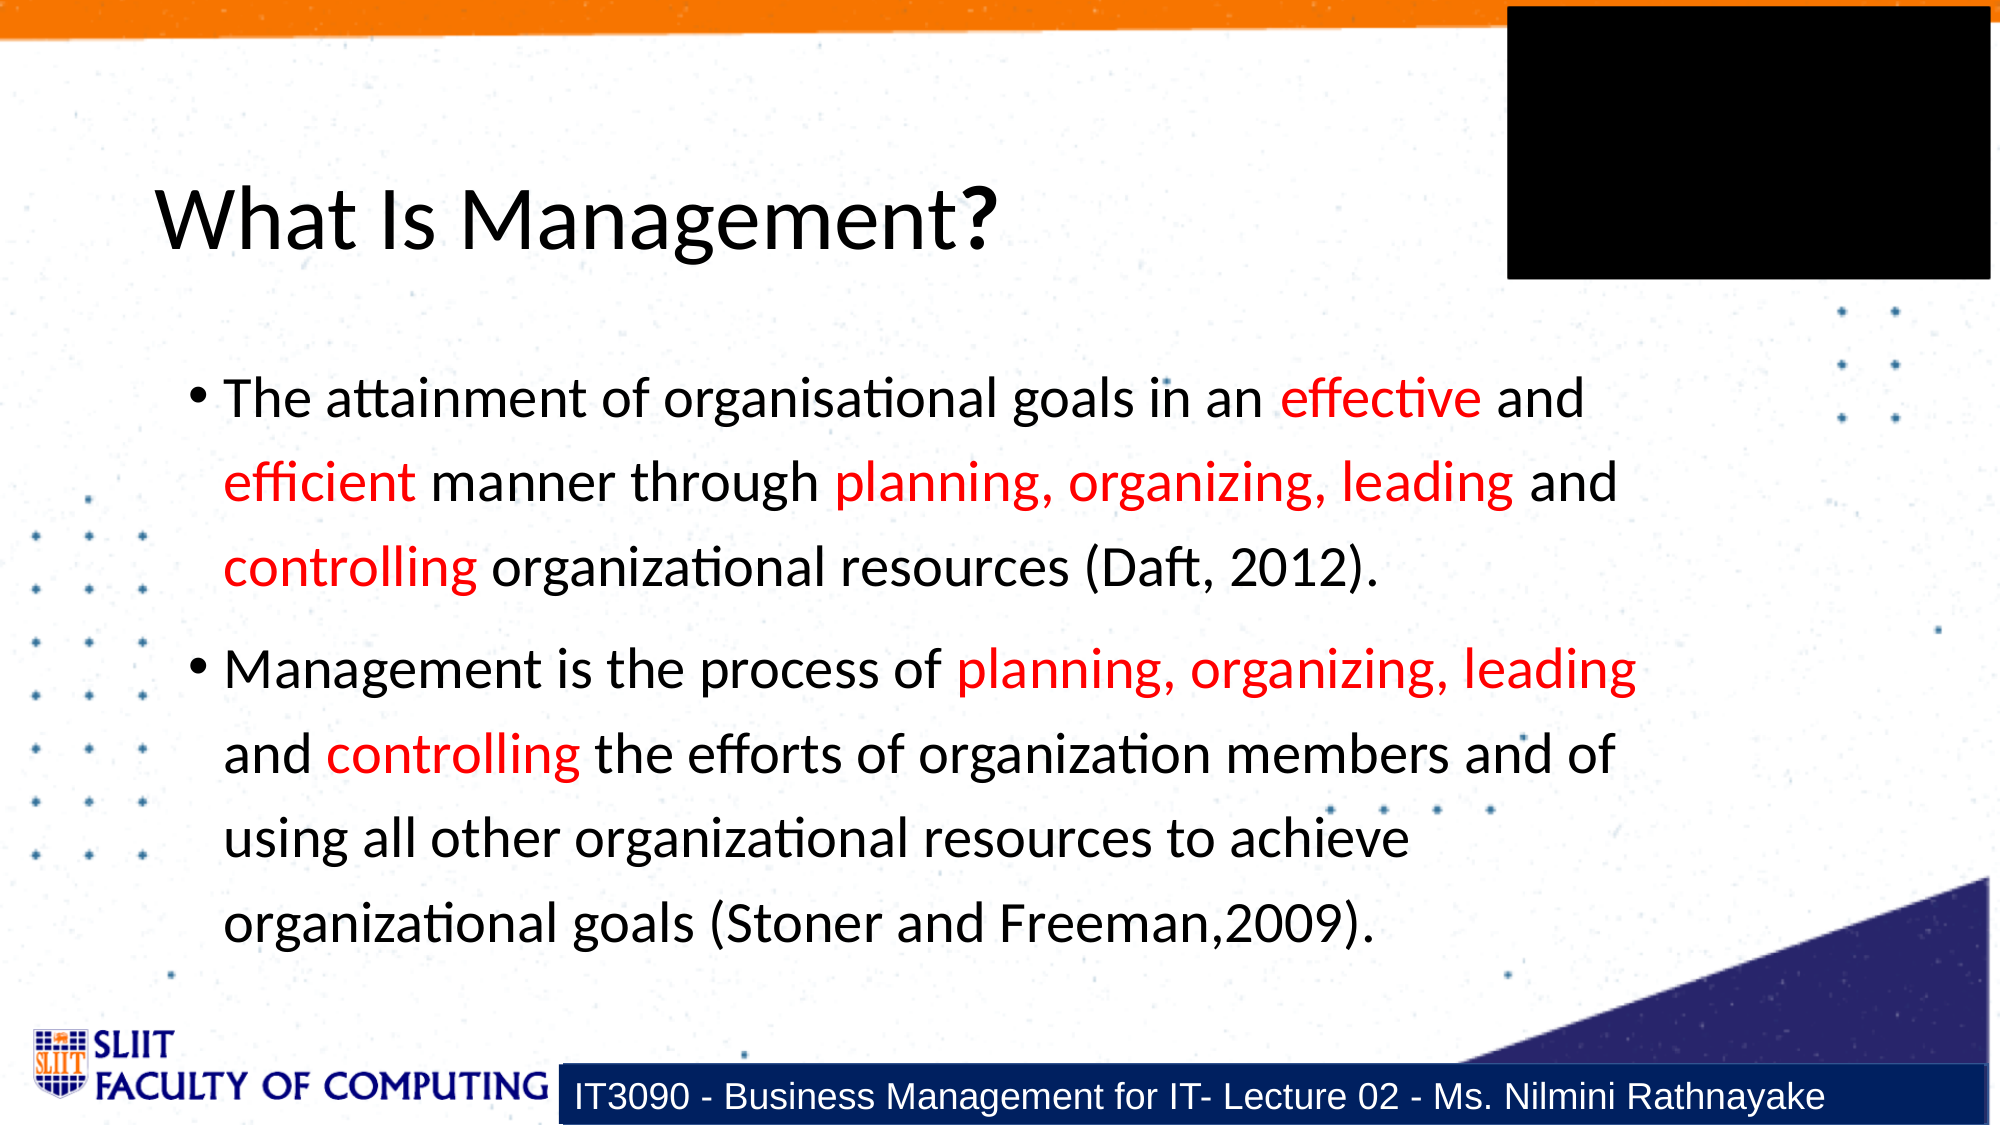

# What Is Management?
The attainment of organisational goals in an effective and efficient manner through planning, organizing, leading and controlling organizational resources (Daft, 2012).
Management is the process of planning, organizing, leading and controlling the efforts of organization members and of using all other organizational resources to achieve organizational goals (Stoner and Freeman,2009).

IT3090 - Business Management for IT- Lecture 02 - Ms. Nilmini Rathnayake